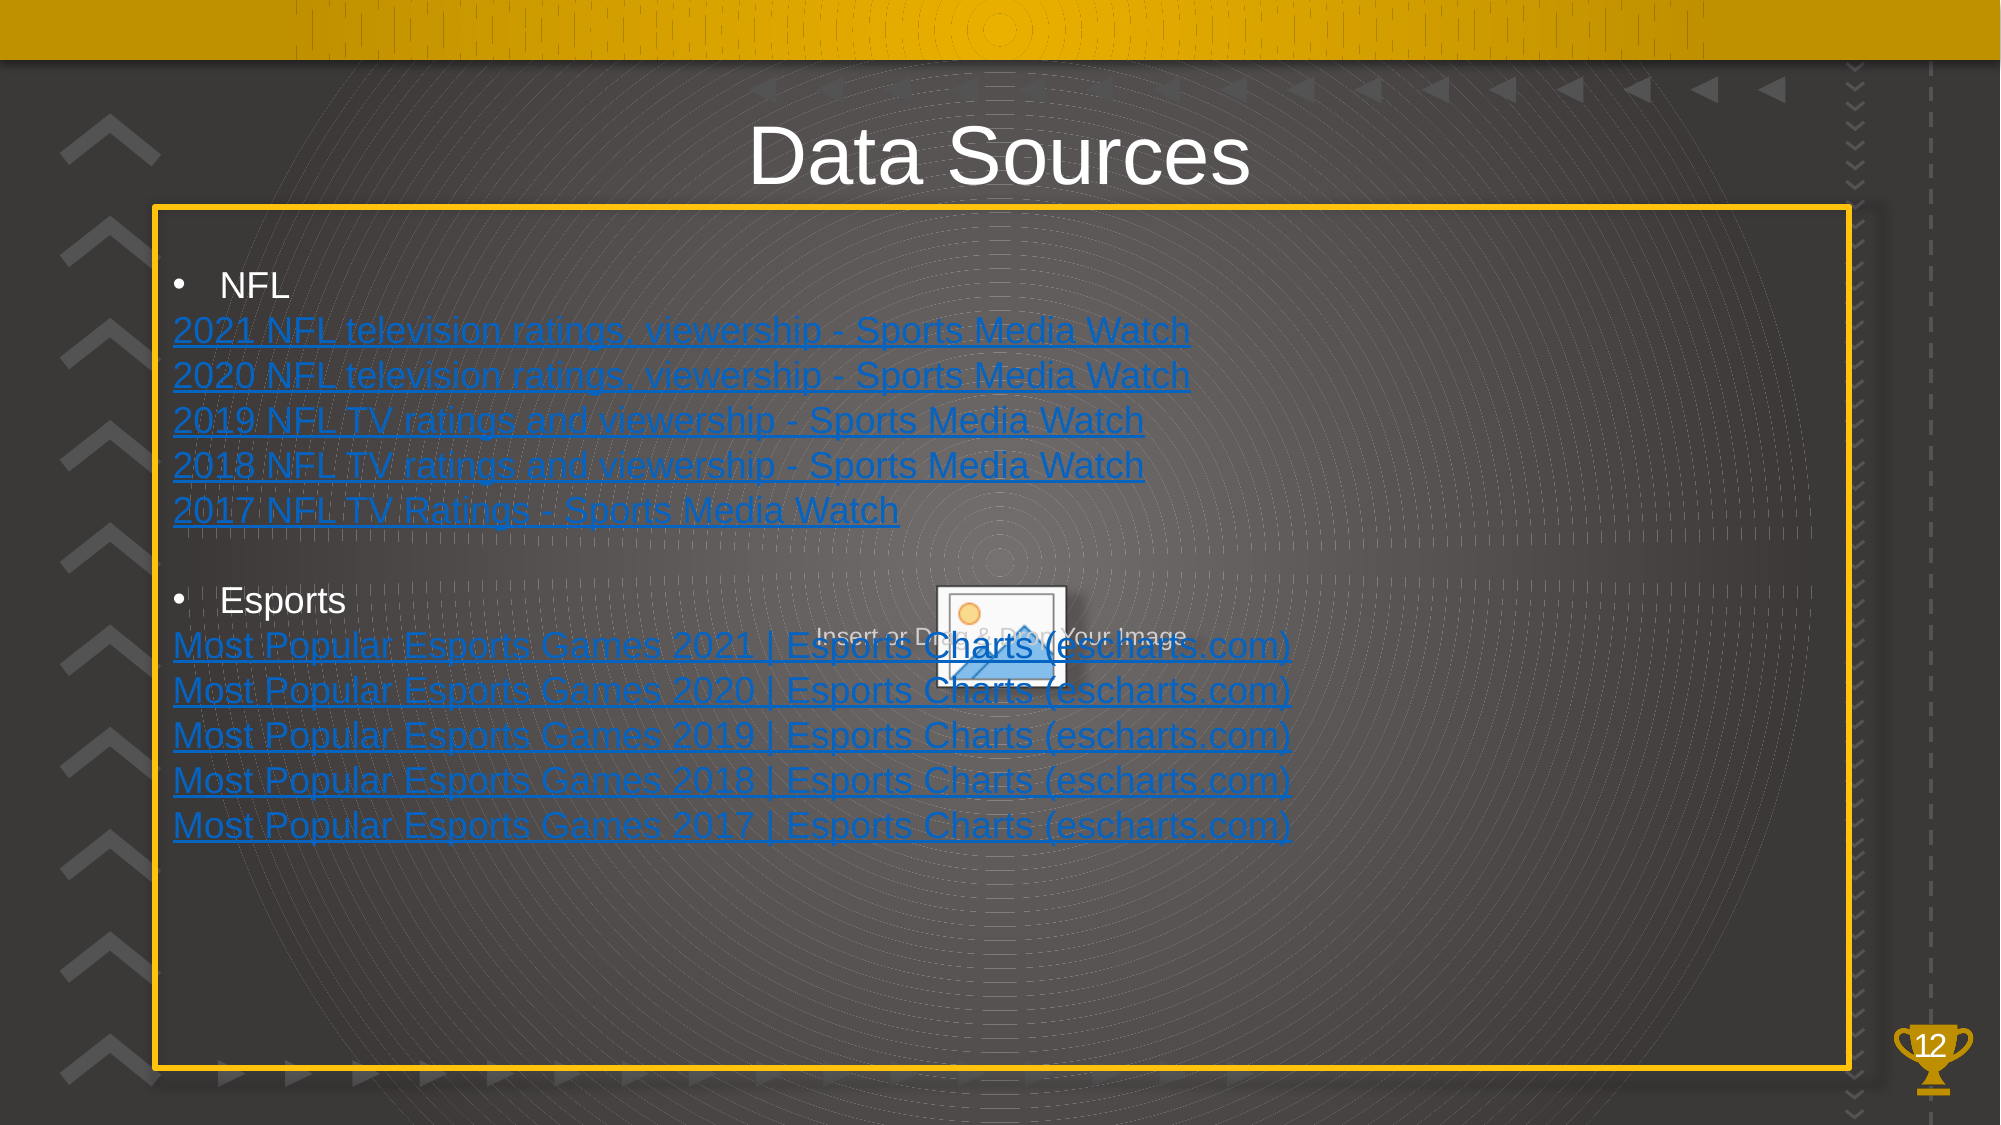

# Data Sources

NFL
2021 NFL television ratings, viewership - Sports Media Watch
2020 NFL television ratings, viewership - Sports Media Watch
2019 NFL TV ratings and viewership - Sports Media Watch
2018 NFL TV ratings and viewership - Sports Media Watch
2017 NFL TV Ratings - Sports Media Watch

Esports
Most Popular Esports Games 2021 | Esports Charts (escharts.com)
Most Popular Esports Games 2020 | Esports Charts (escharts.com)
Most Popular Esports Games 2019 | Esports Charts (escharts.com)
Most Popular Esports Games 2018 | Esports Charts (escharts.com)
Most Popular Esports Games 2017 | Esports Charts (escharts.com)

12